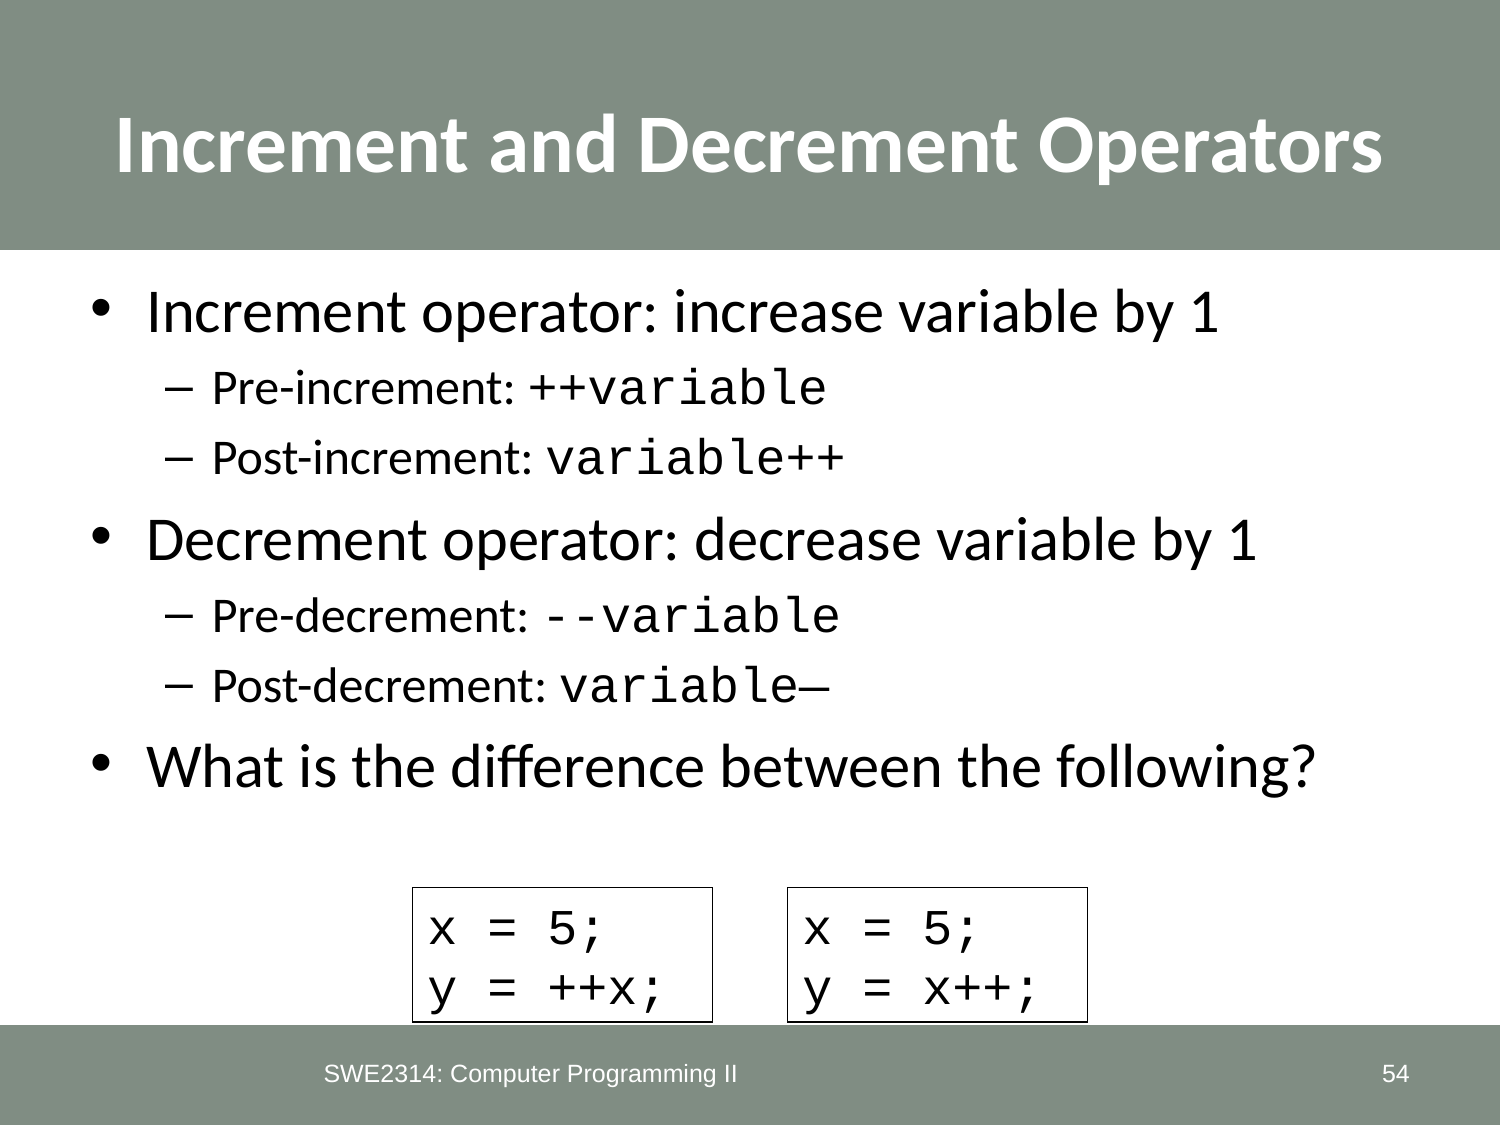

# Increment and Decrement Operators
Increment operator: increase variable by 1
Pre-increment: ++variable
Post-increment: variable++
Decrement operator: decrease variable by 1
Pre-decrement: --variable
Post-decrement: variable—
What is the difference between the following?

x = 5;
y = ++x;
x = 5;
y = x++;
SWE2314: Computer Programming II
54